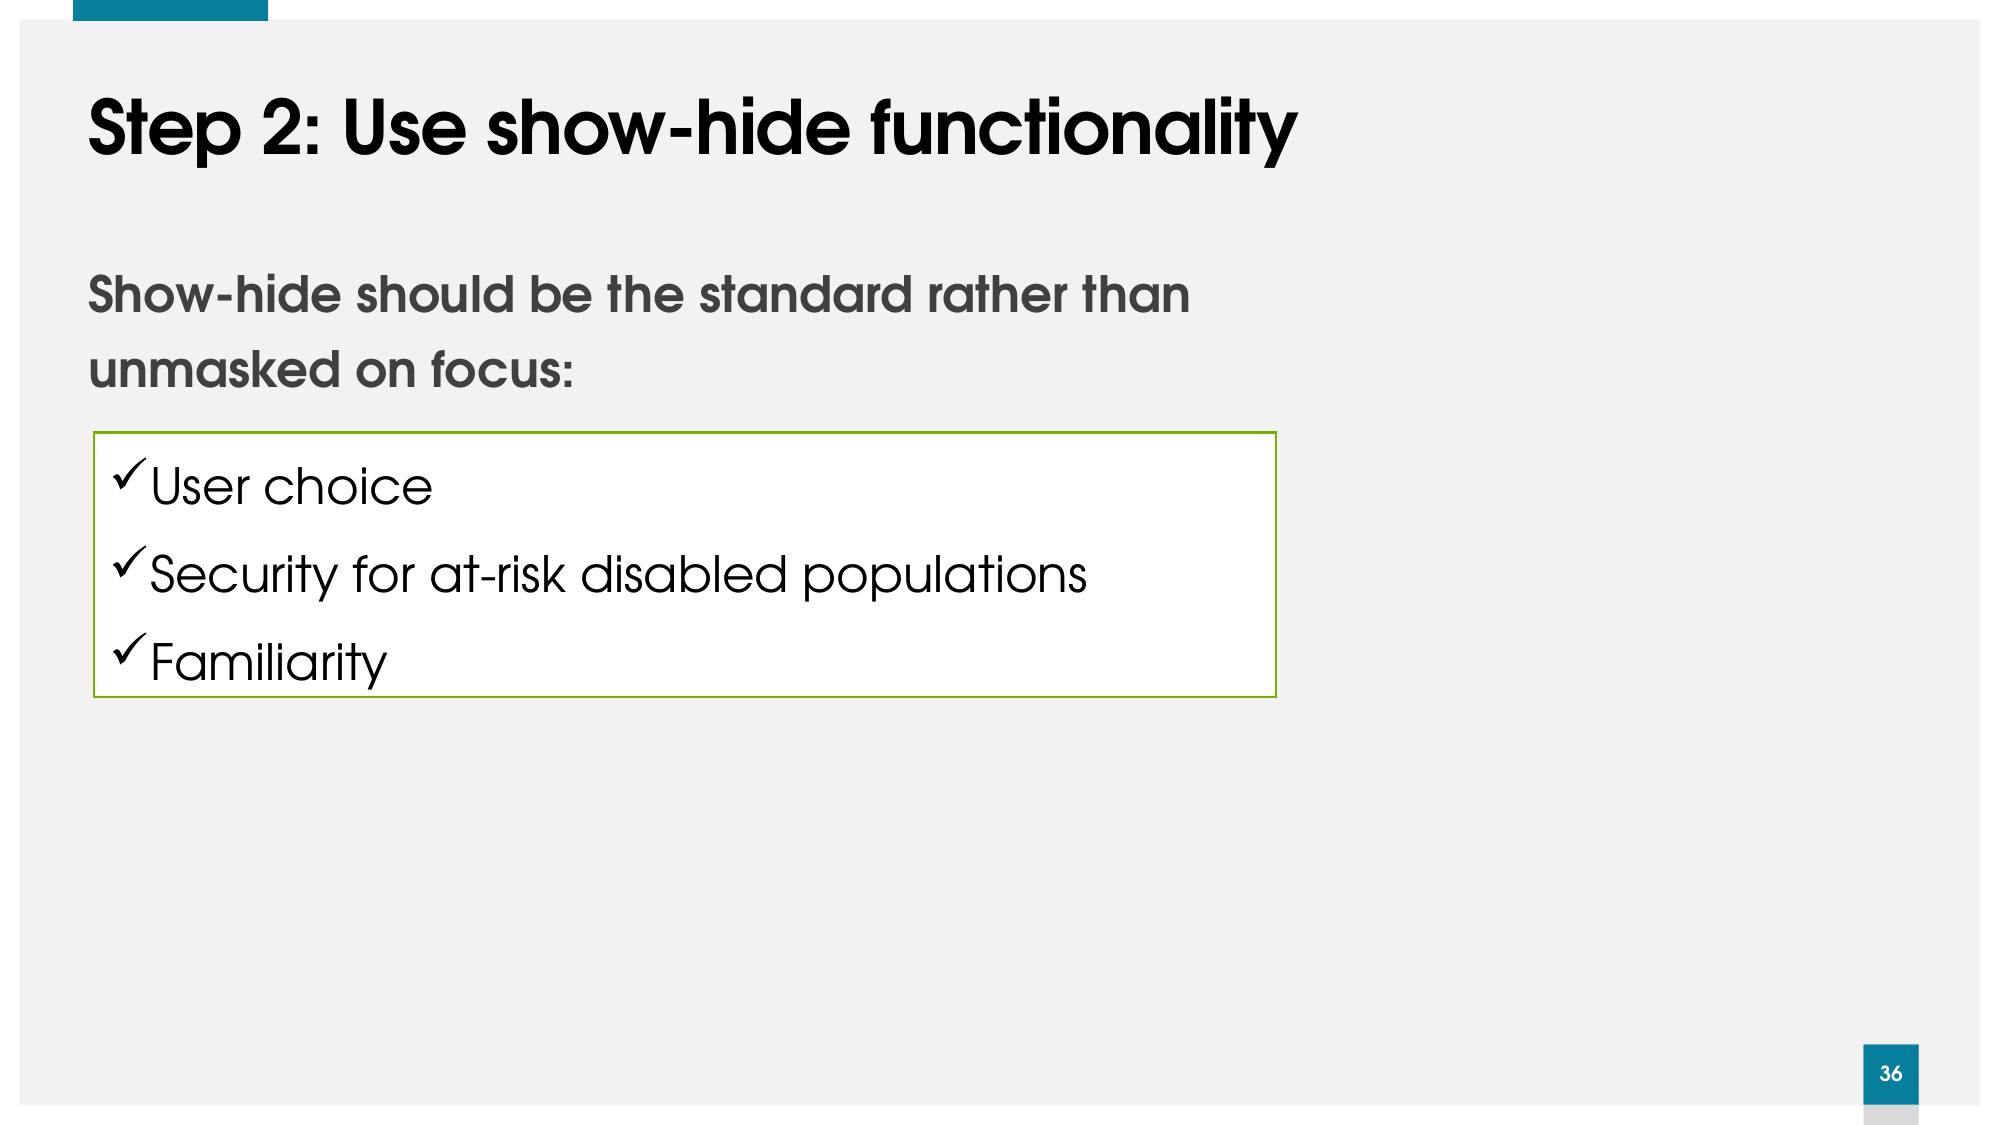

# Step 2: Use show-hide functionality
Show-hide should be the standard rather than unmasked on focus:
User choice
Security for at-risk disabled populations
Familiarity